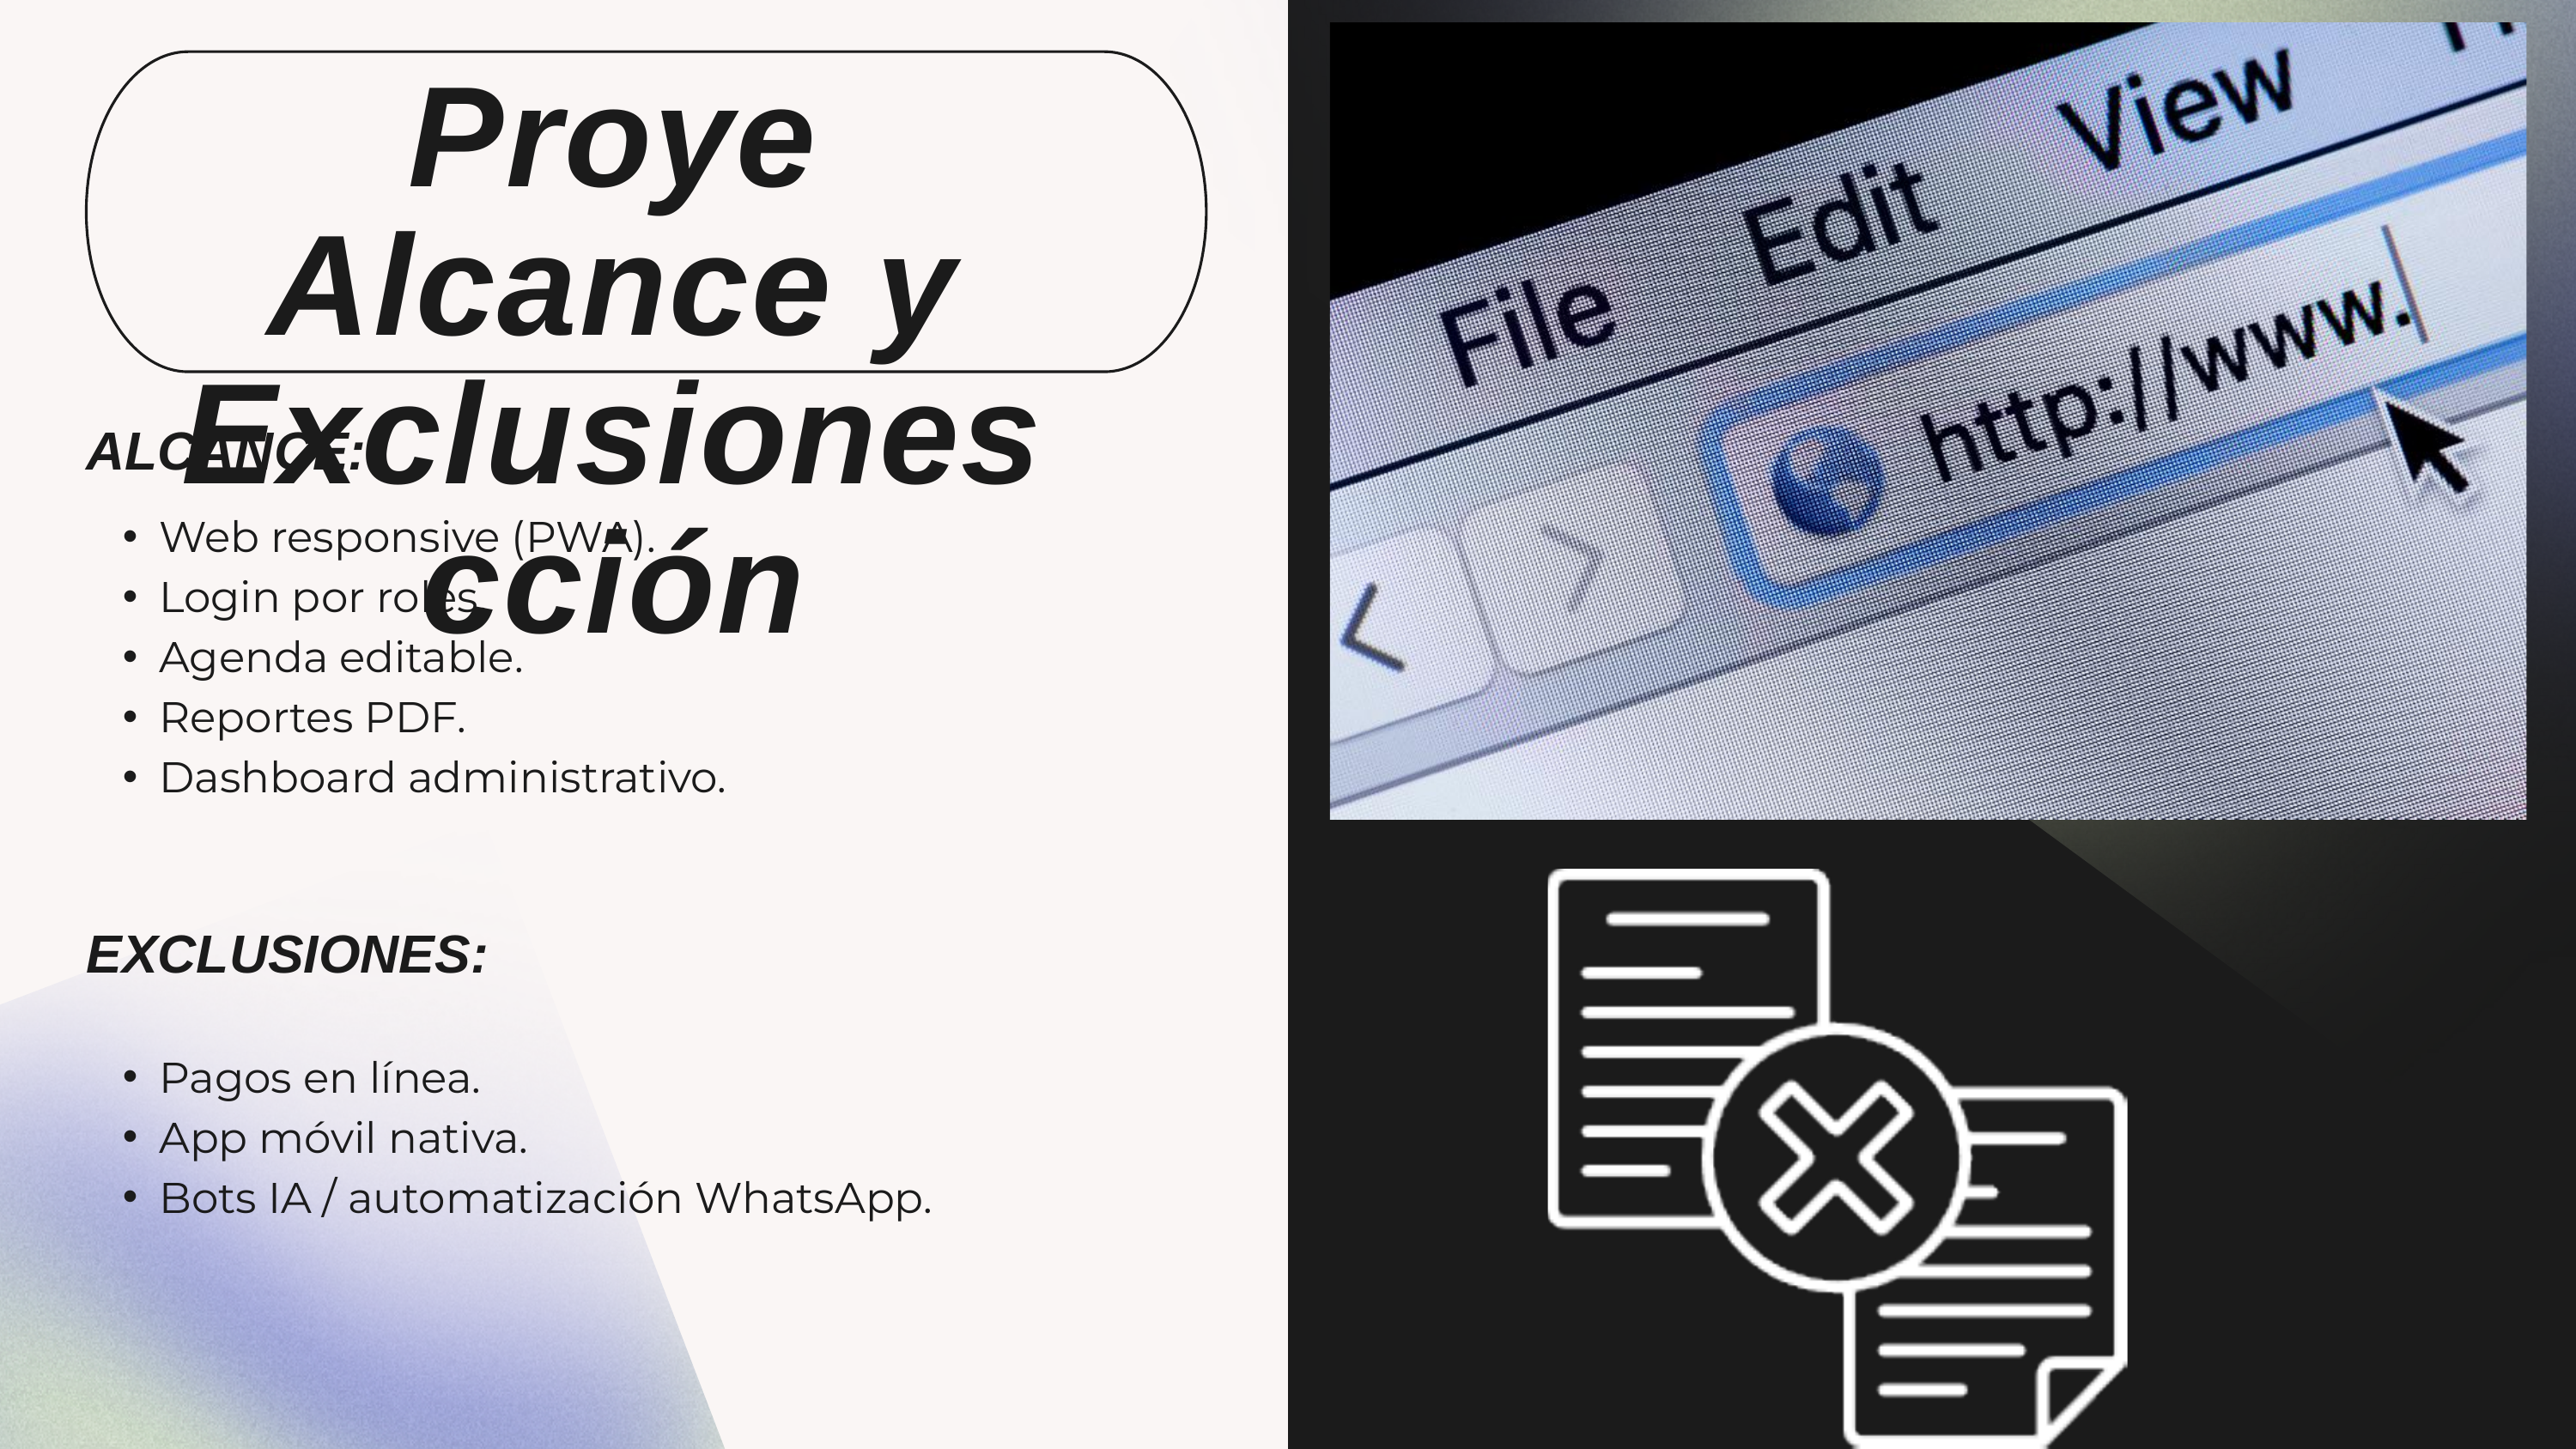

Proye Alcance y Exclusionescción
ALCANCE:
Web responsive (PWA).
Login por roles.
Agenda editable.
Reportes PDF.
Dashboard administrativo.

EXCLUSIONES:
Pagos en línea.
App móvil nativa.
Bots IA / automatización WhatsApp.